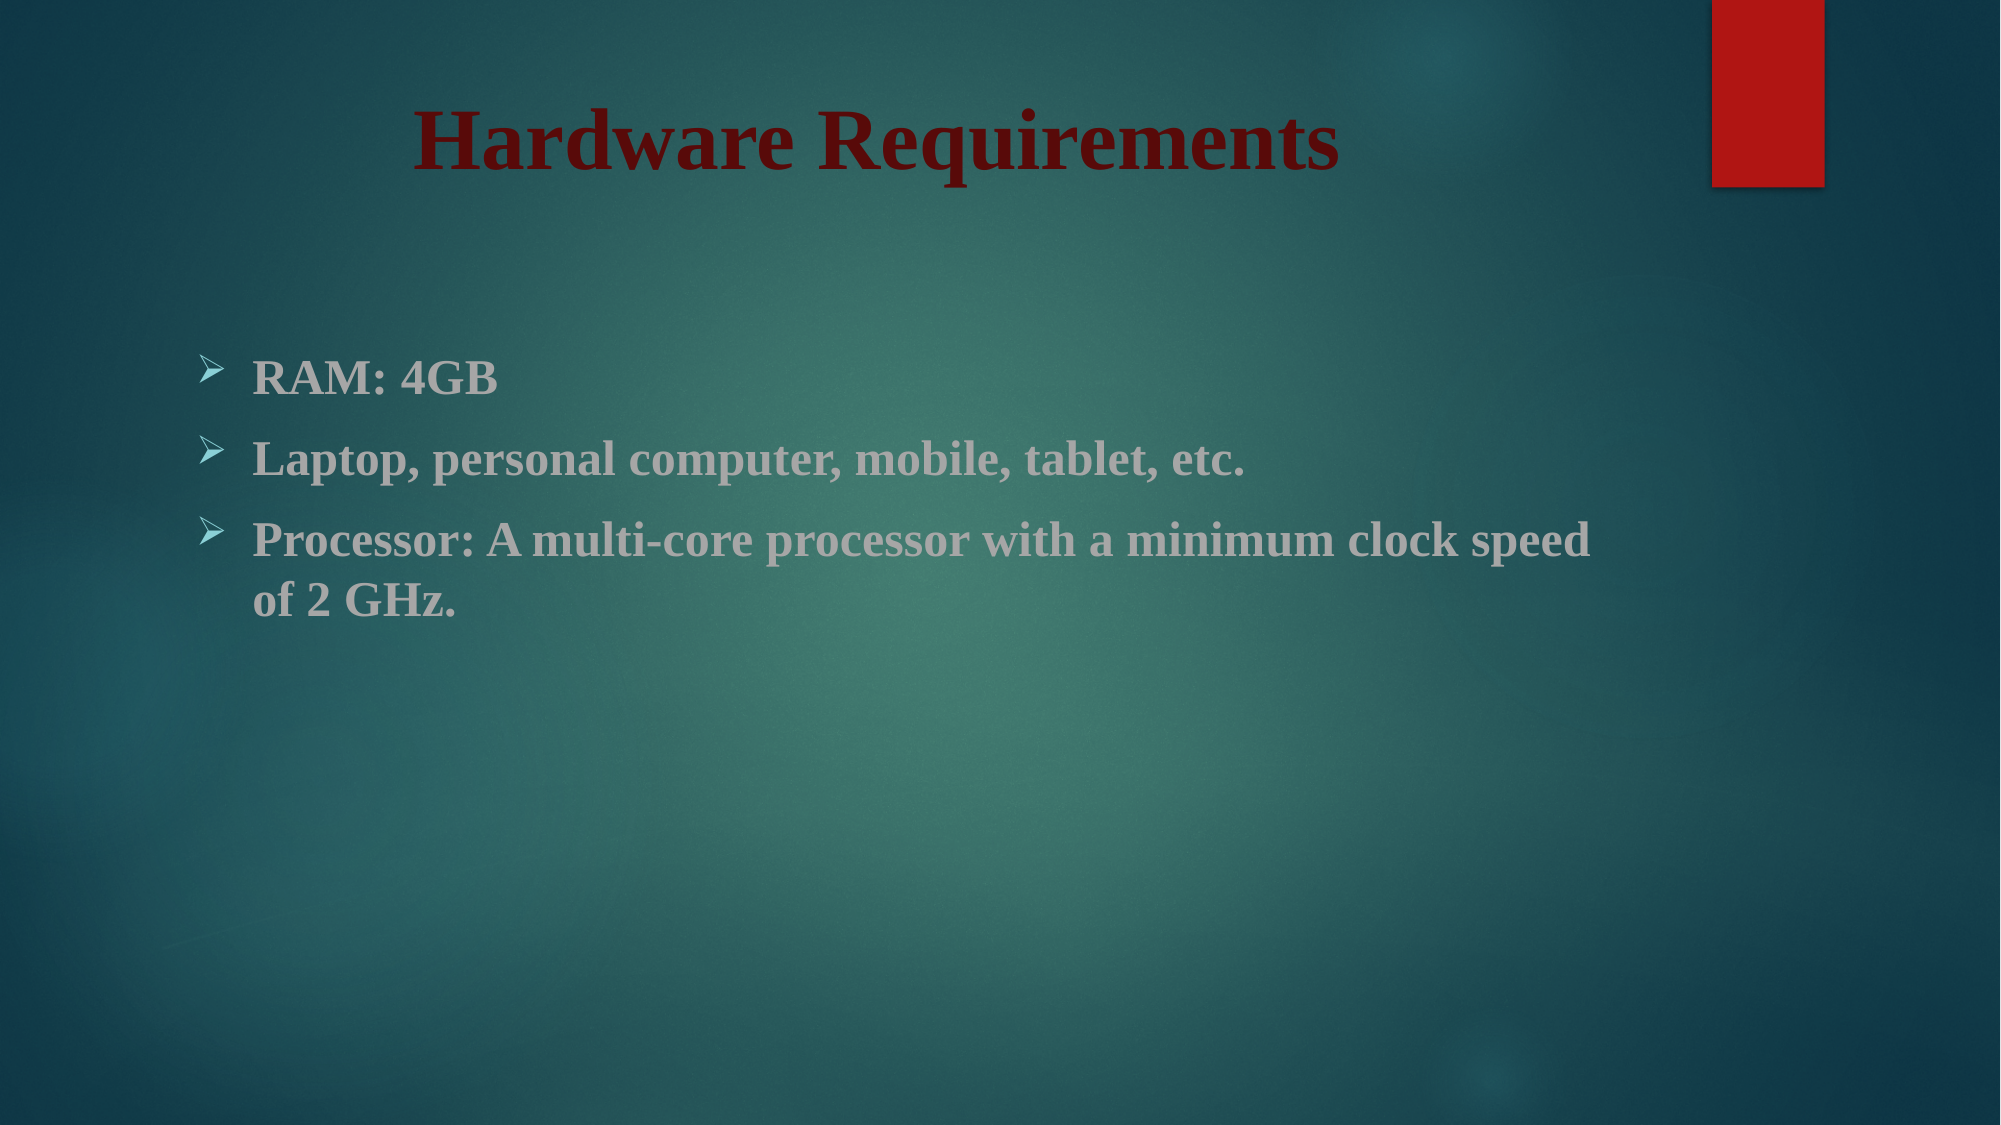

# Hardware Requirements
RAM: 4GB
Laptop, personal computer, mobile, tablet, etc.
Processor: A multi-core processor with a minimum clock speed of 2 GHz.